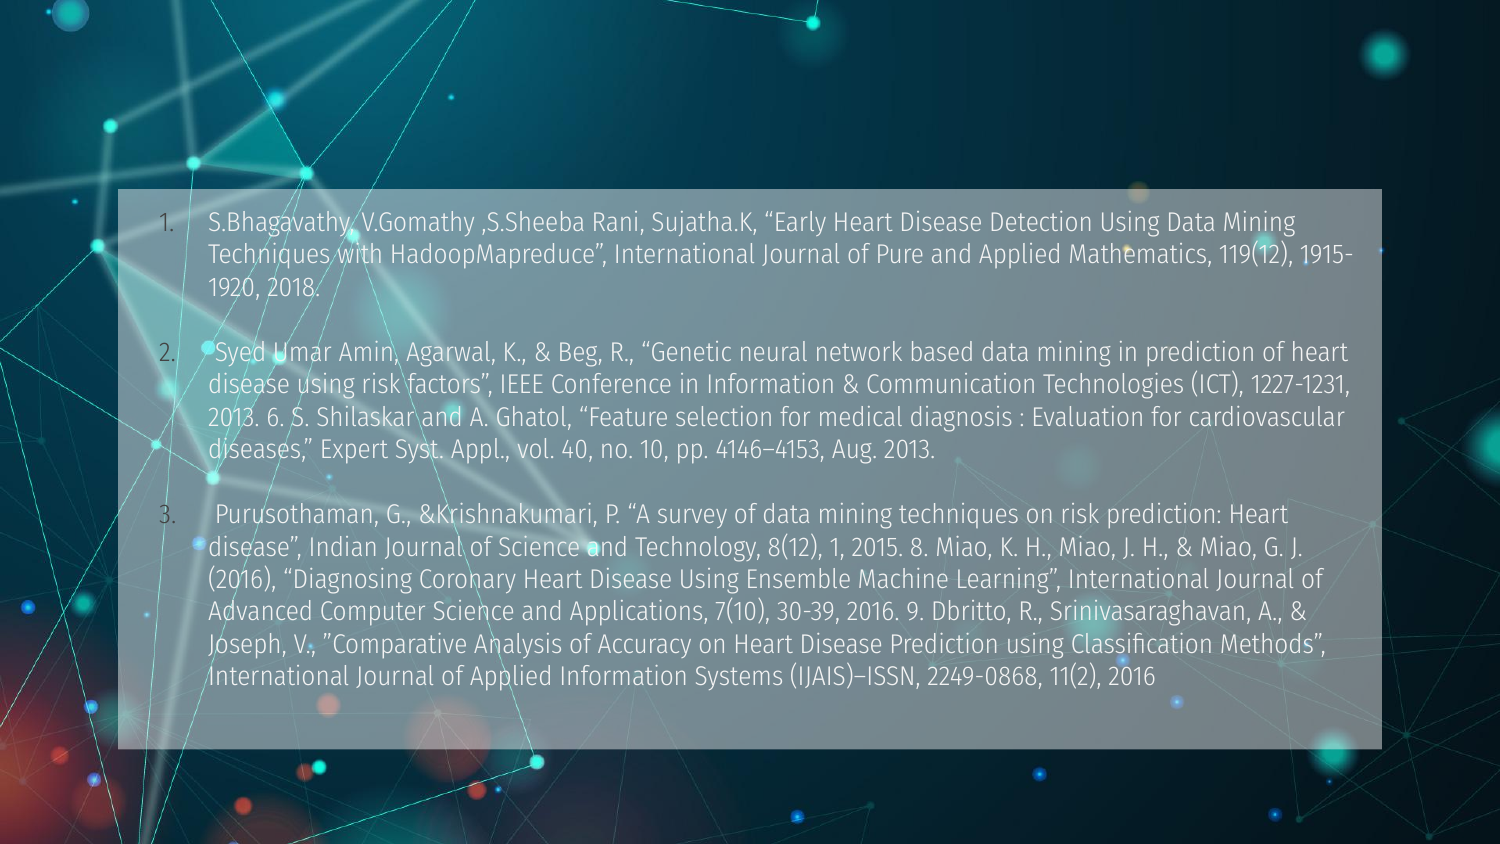

#
S.Bhagavathy, V.Gomathy ,S.Sheeba Rani, Sujatha.K, “Early Heart Disease Detection Using Data Mining Techniques with HadoopMapreduce”, International Journal of Pure and Applied Mathematics, 119(12), 1915-1920, 2018.

 Syed Umar Amin, Agarwal, K., & Beg, R., “Genetic neural network based data mining in prediction of heart disease using risk factors”, IEEE Conference in Information & Communication Technologies (ICT), 1227-1231, 2013. 6. S. Shilaskar and A. Ghatol, “Feature selection for medical diagnosis : Evaluation for cardiovascular diseases,” Expert Syst. Appl., vol. 40, no. 10, pp. 4146–4153, Aug. 2013.

 Purusothaman, G., &Krishnakumari, P. “A survey of data mining techniques on risk prediction: Heart disease”, Indian Journal of Science and Technology, 8(12), 1, 2015. 8. Miao, K. H., Miao, J. H., & Miao, G. J. (2016), “Diagnosing Coronary Heart Disease Using Ensemble Machine Learning”, International Journal of Advanced Computer Science and Applications, 7(10), 30-39, 2016. 9. Dbritto, R., Srinivasaraghavan, A., & Joseph, V., ”Comparative Analysis of Accuracy on Heart Disease Prediction using Classification Methods”, International Journal of Applied Information Systems (IJAIS)–ISSN, 2249-0868, 11(2), 2016